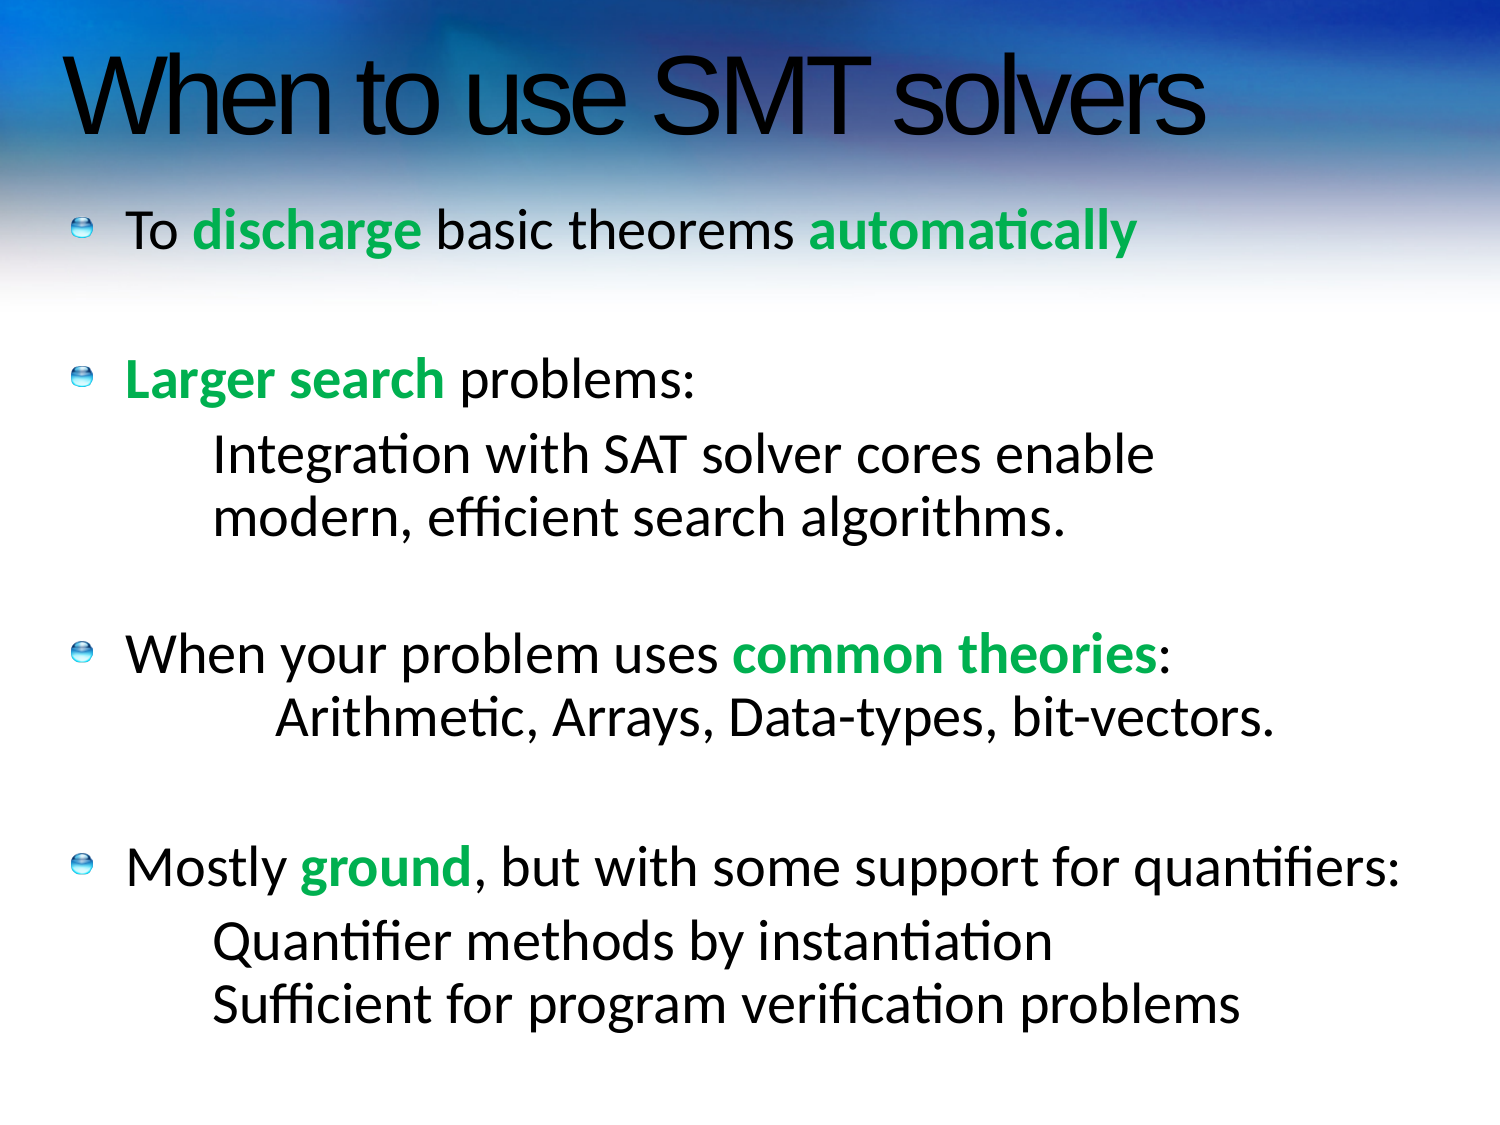

# When to use SMT solvers
To discharge basic theorems automatically

Larger search problems:
	Integration with SAT solver cores enable
	modern, efficient search algorithms.
When your problem uses common theories:
	Arithmetic, Arrays, Data-types, bit-vectors.

Mostly ground, but with some support for quantifiers:
	Quantifier methods by instantiation
	Sufficient for program verification problems